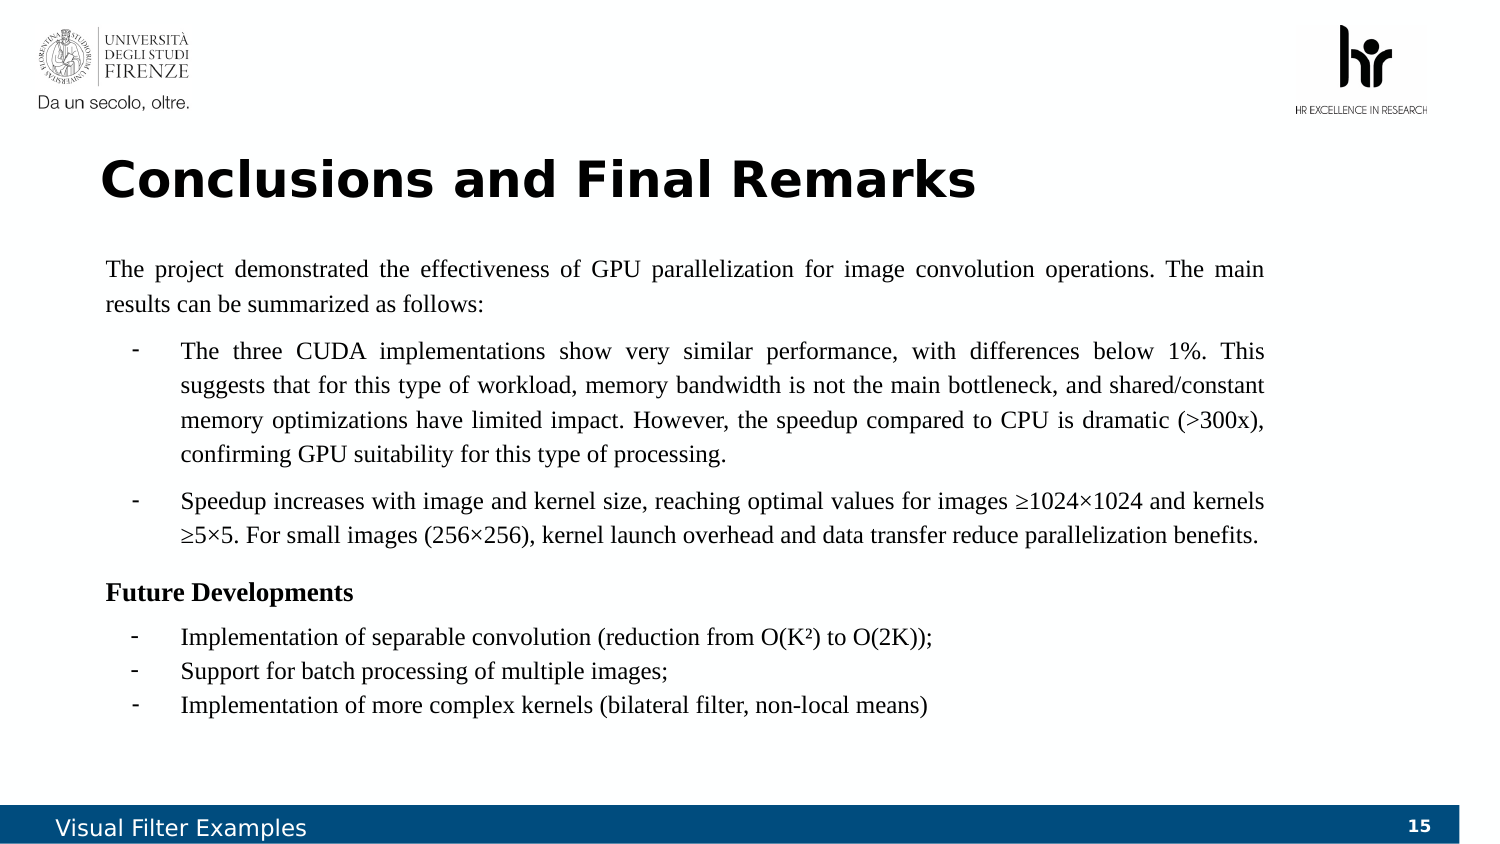

# Conclusions and Final Remarks
The project demonstrated the effectiveness of GPU parallelization for image convolution operations. The main results can be summarized as follows:
The three CUDA implementations show very similar performance, with differences below 1%. This suggests that for this type of workload, memory bandwidth is not the main bottleneck, and shared/constant memory optimizations have limited impact. However, the speedup compared to CPU is dramatic (>300x), confirming GPU suitability for this type of processing.
Speedup increases with image and kernel size, reaching optimal values for images ≥1024×1024 and kernels ≥5×5. For small images (256×256), kernel launch overhead and data transfer reduce parallelization benefits.
Future Developments
Implementation of separable convolution (reduction from O(K²) to O(2K));
Support for batch processing of multiple images;
Implementation of more complex kernels (bilateral filter, non-local means)
Visual Filter Examples